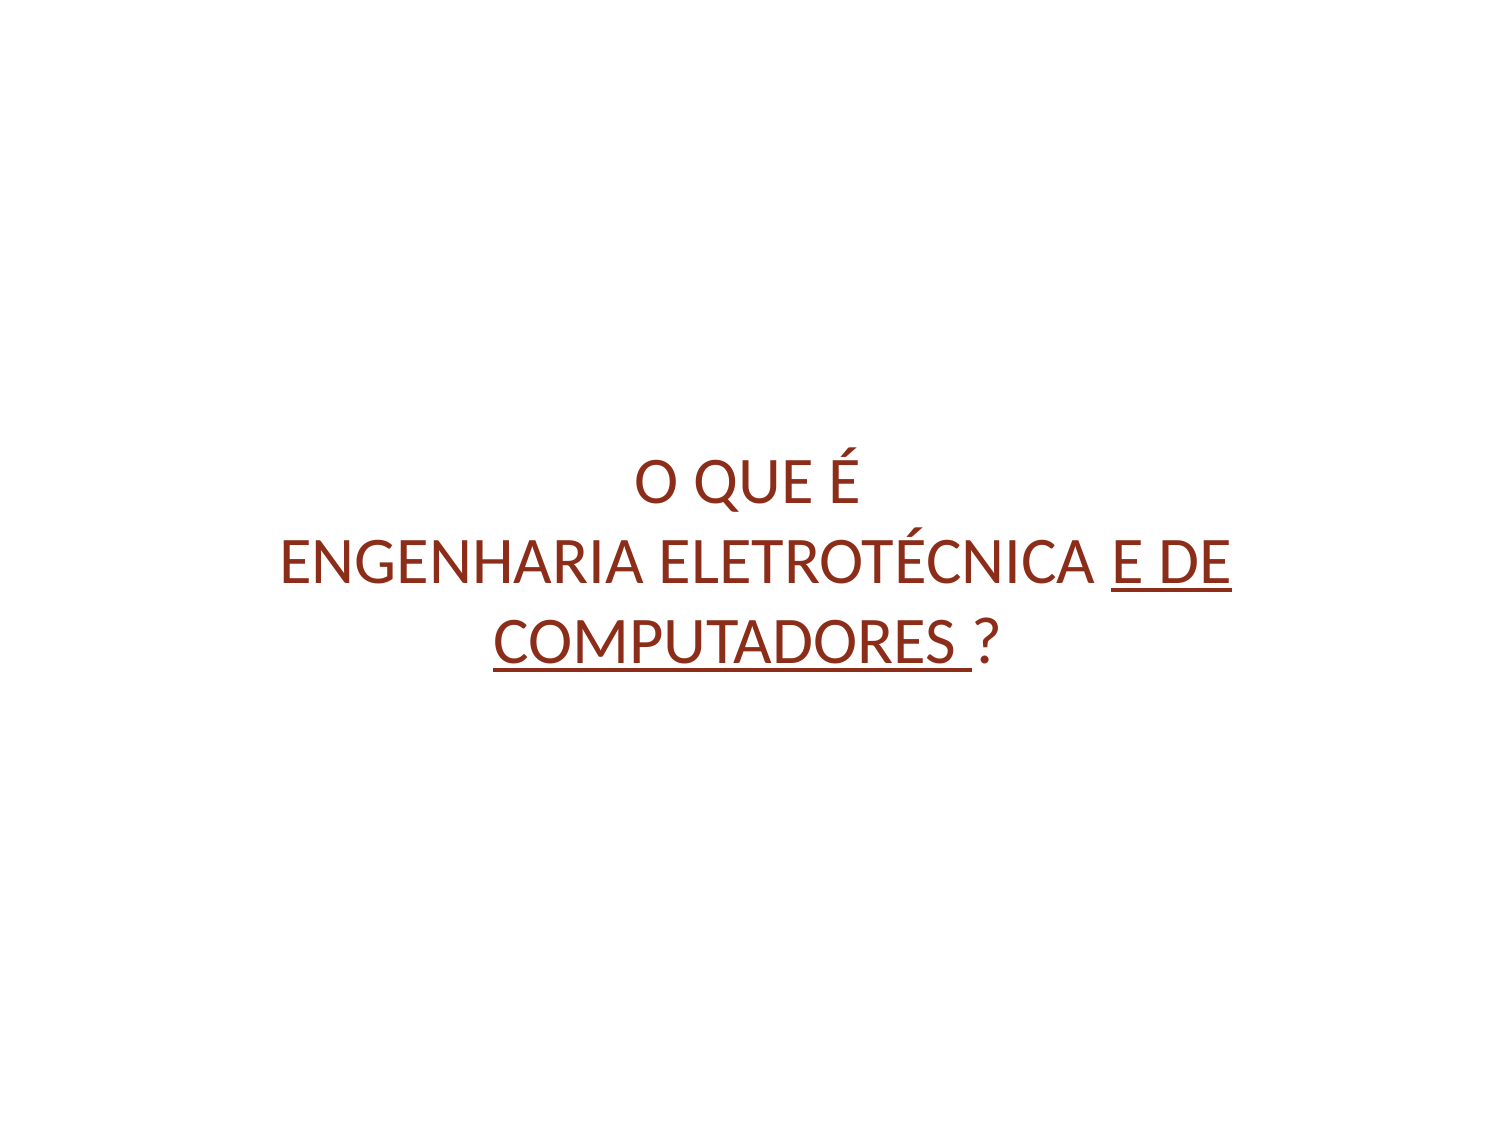

O que é
Engenharia Eletrotécnica e de Computadores ?